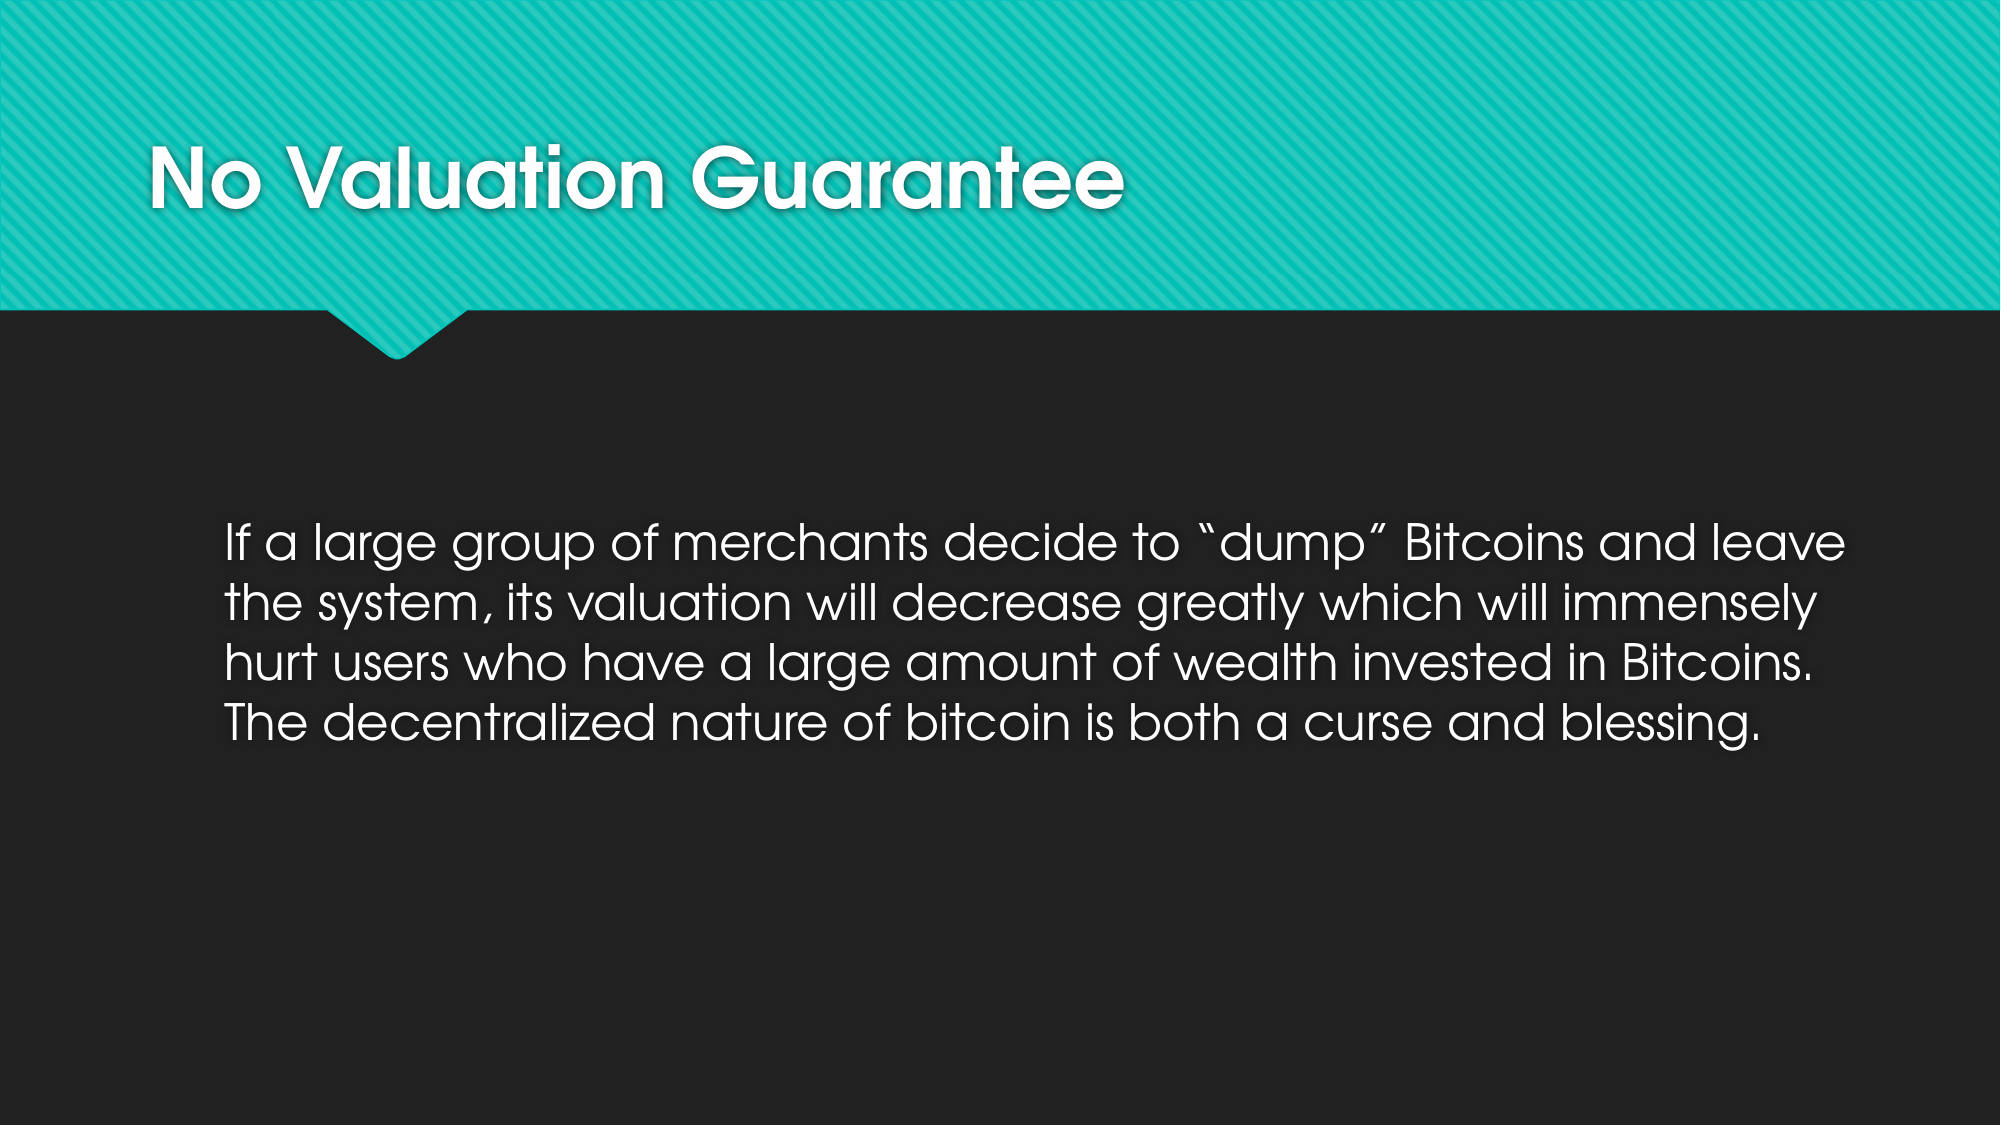

# No Valuation Guarantee
If a large group of merchants decide to “dump” Bitcoins and leave the system, its valuation will decrease greatly which will immensely hurt users who have a large amount of wealth invested in Bitcoins. The decentralized nature of bitcoin is both a curse and blessing.